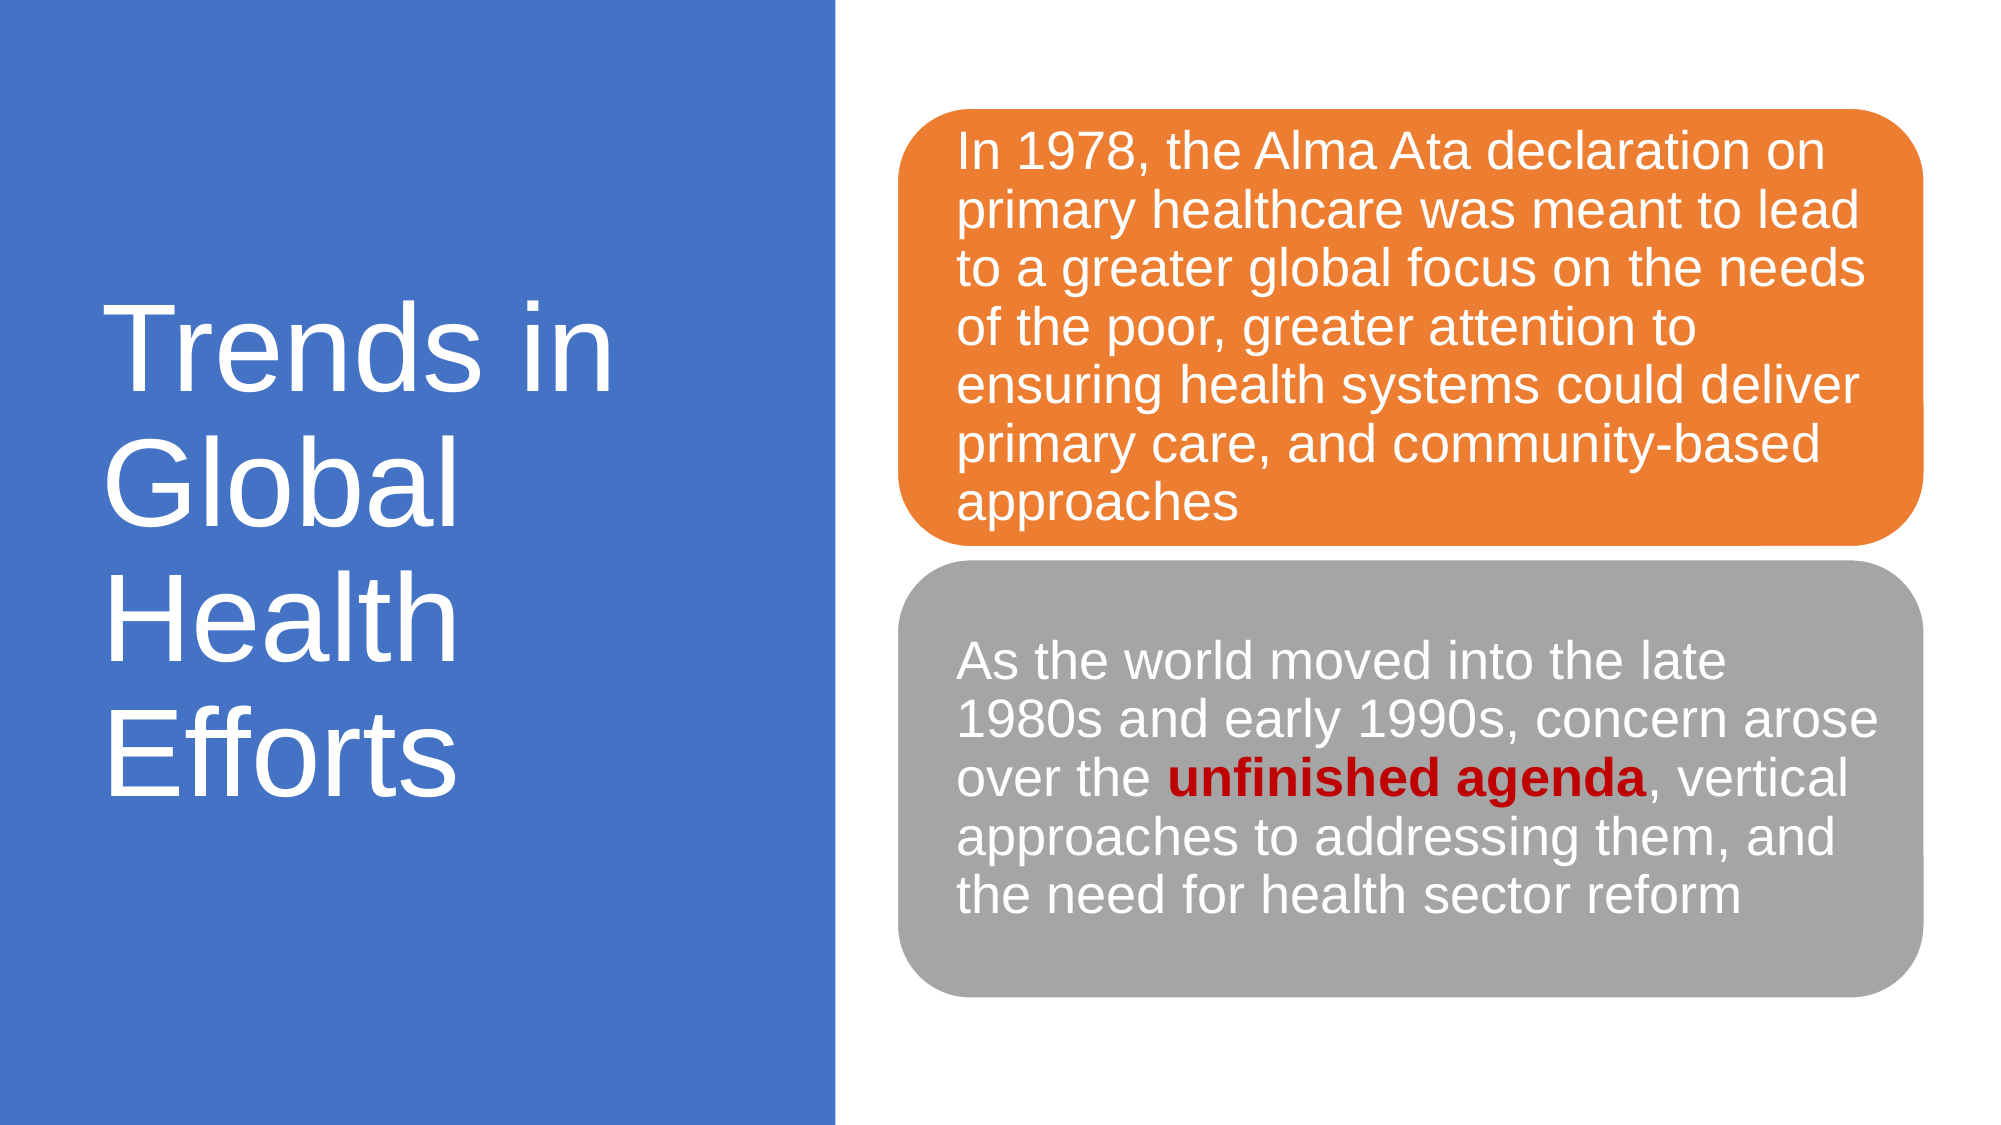

# Trends in Global Health Efforts
In 1978, the Alma Ata declaration on primary healthcare was meant to lead to a greater global focus on the needs of the poor, greater attention to ensuring health systems could deliver primary care, and community-based approaches
As the world moved into the late 1980s and early 1990s, concern arose over the unfinished agenda, vertical approaches to addressing them, and the need for health sector reform